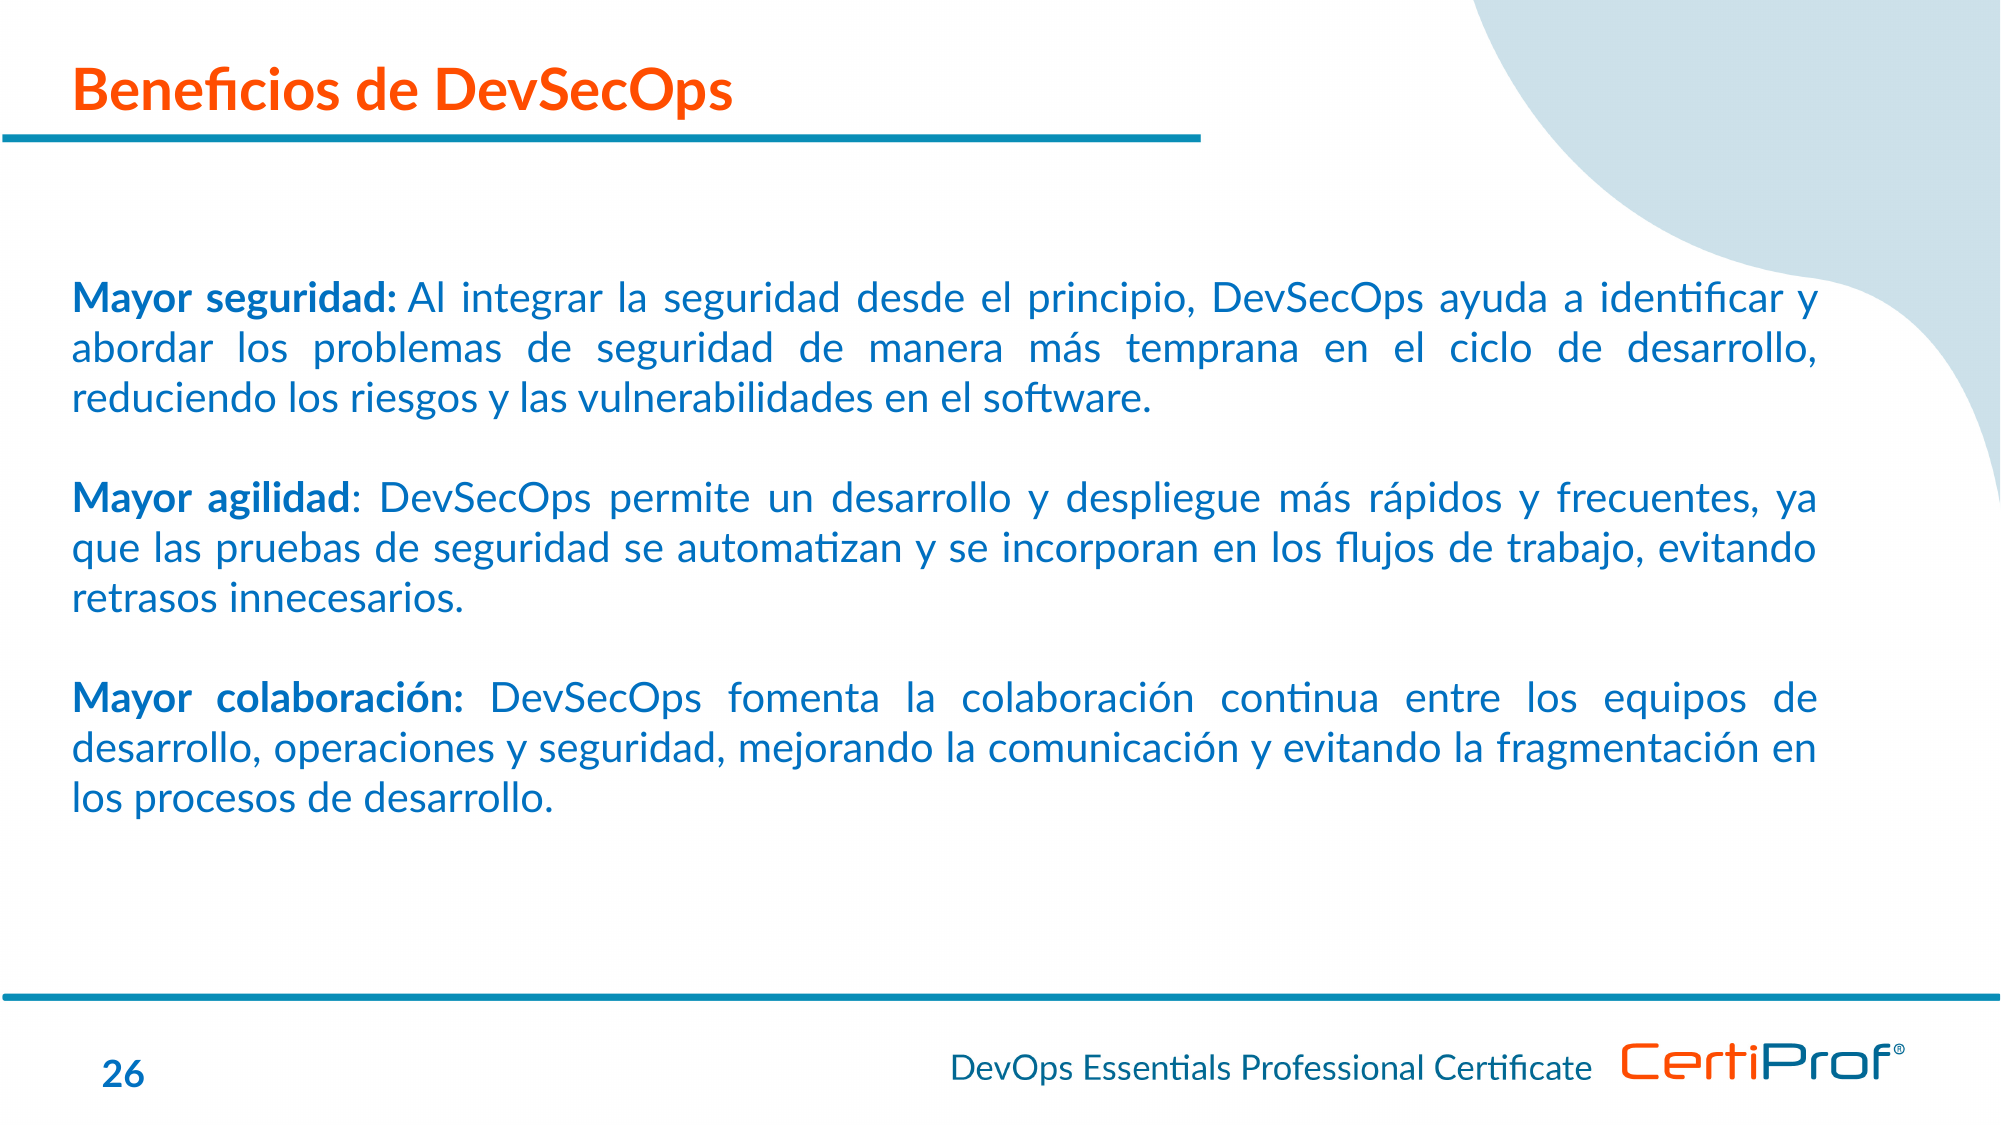

Beneficios de DevSecOps
Mayor seguridad: Al integrar la seguridad desde el principio, DevSecOps ayuda a identificar y abordar los problemas de seguridad de manera más temprana en el ciclo de desarrollo, reduciendo los riesgos y las vulnerabilidades en el software.

Mayor agilidad: DevSecOps permite un desarrollo y despliegue más rápidos y frecuentes, ya que las pruebas de seguridad se automatizan y se incorporan en los flujos de trabajo, evitando retrasos innecesarios.

Mayor colaboración: DevSecOps fomenta la colaboración continua entre los equipos de desarrollo, operaciones y seguridad, mejorando la comunicación y evitando la fragmentación en los procesos de desarrollo.